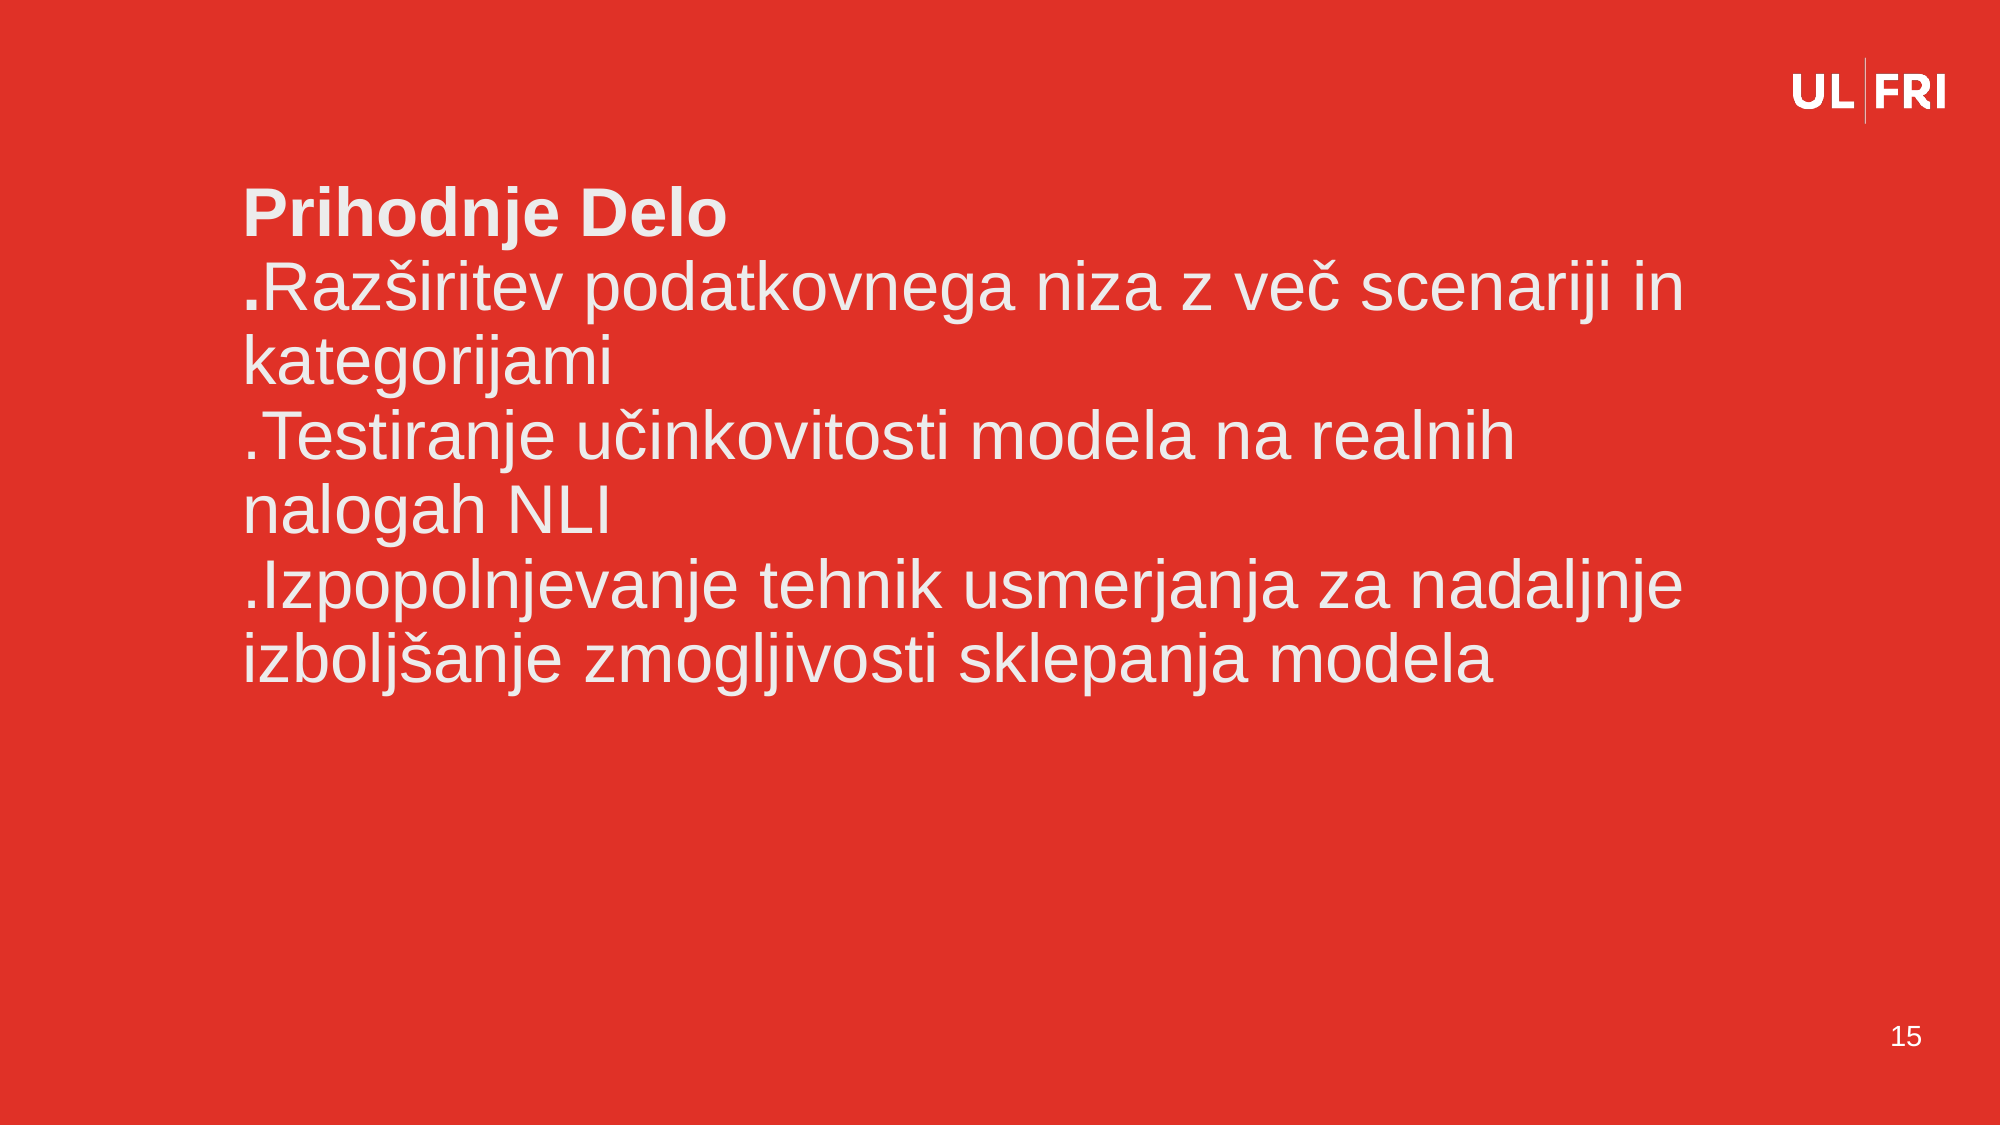

# Prihodnje Delo .Razširitev podatkovnega niza z več scenariji in kategorijami .Testiranje učinkovitosti modela na realnih nalogah NLI .Izpopolnjevanje tehnik usmerjanja za nadaljnje izboljšanje zmogljivosti sklepanja modela
15